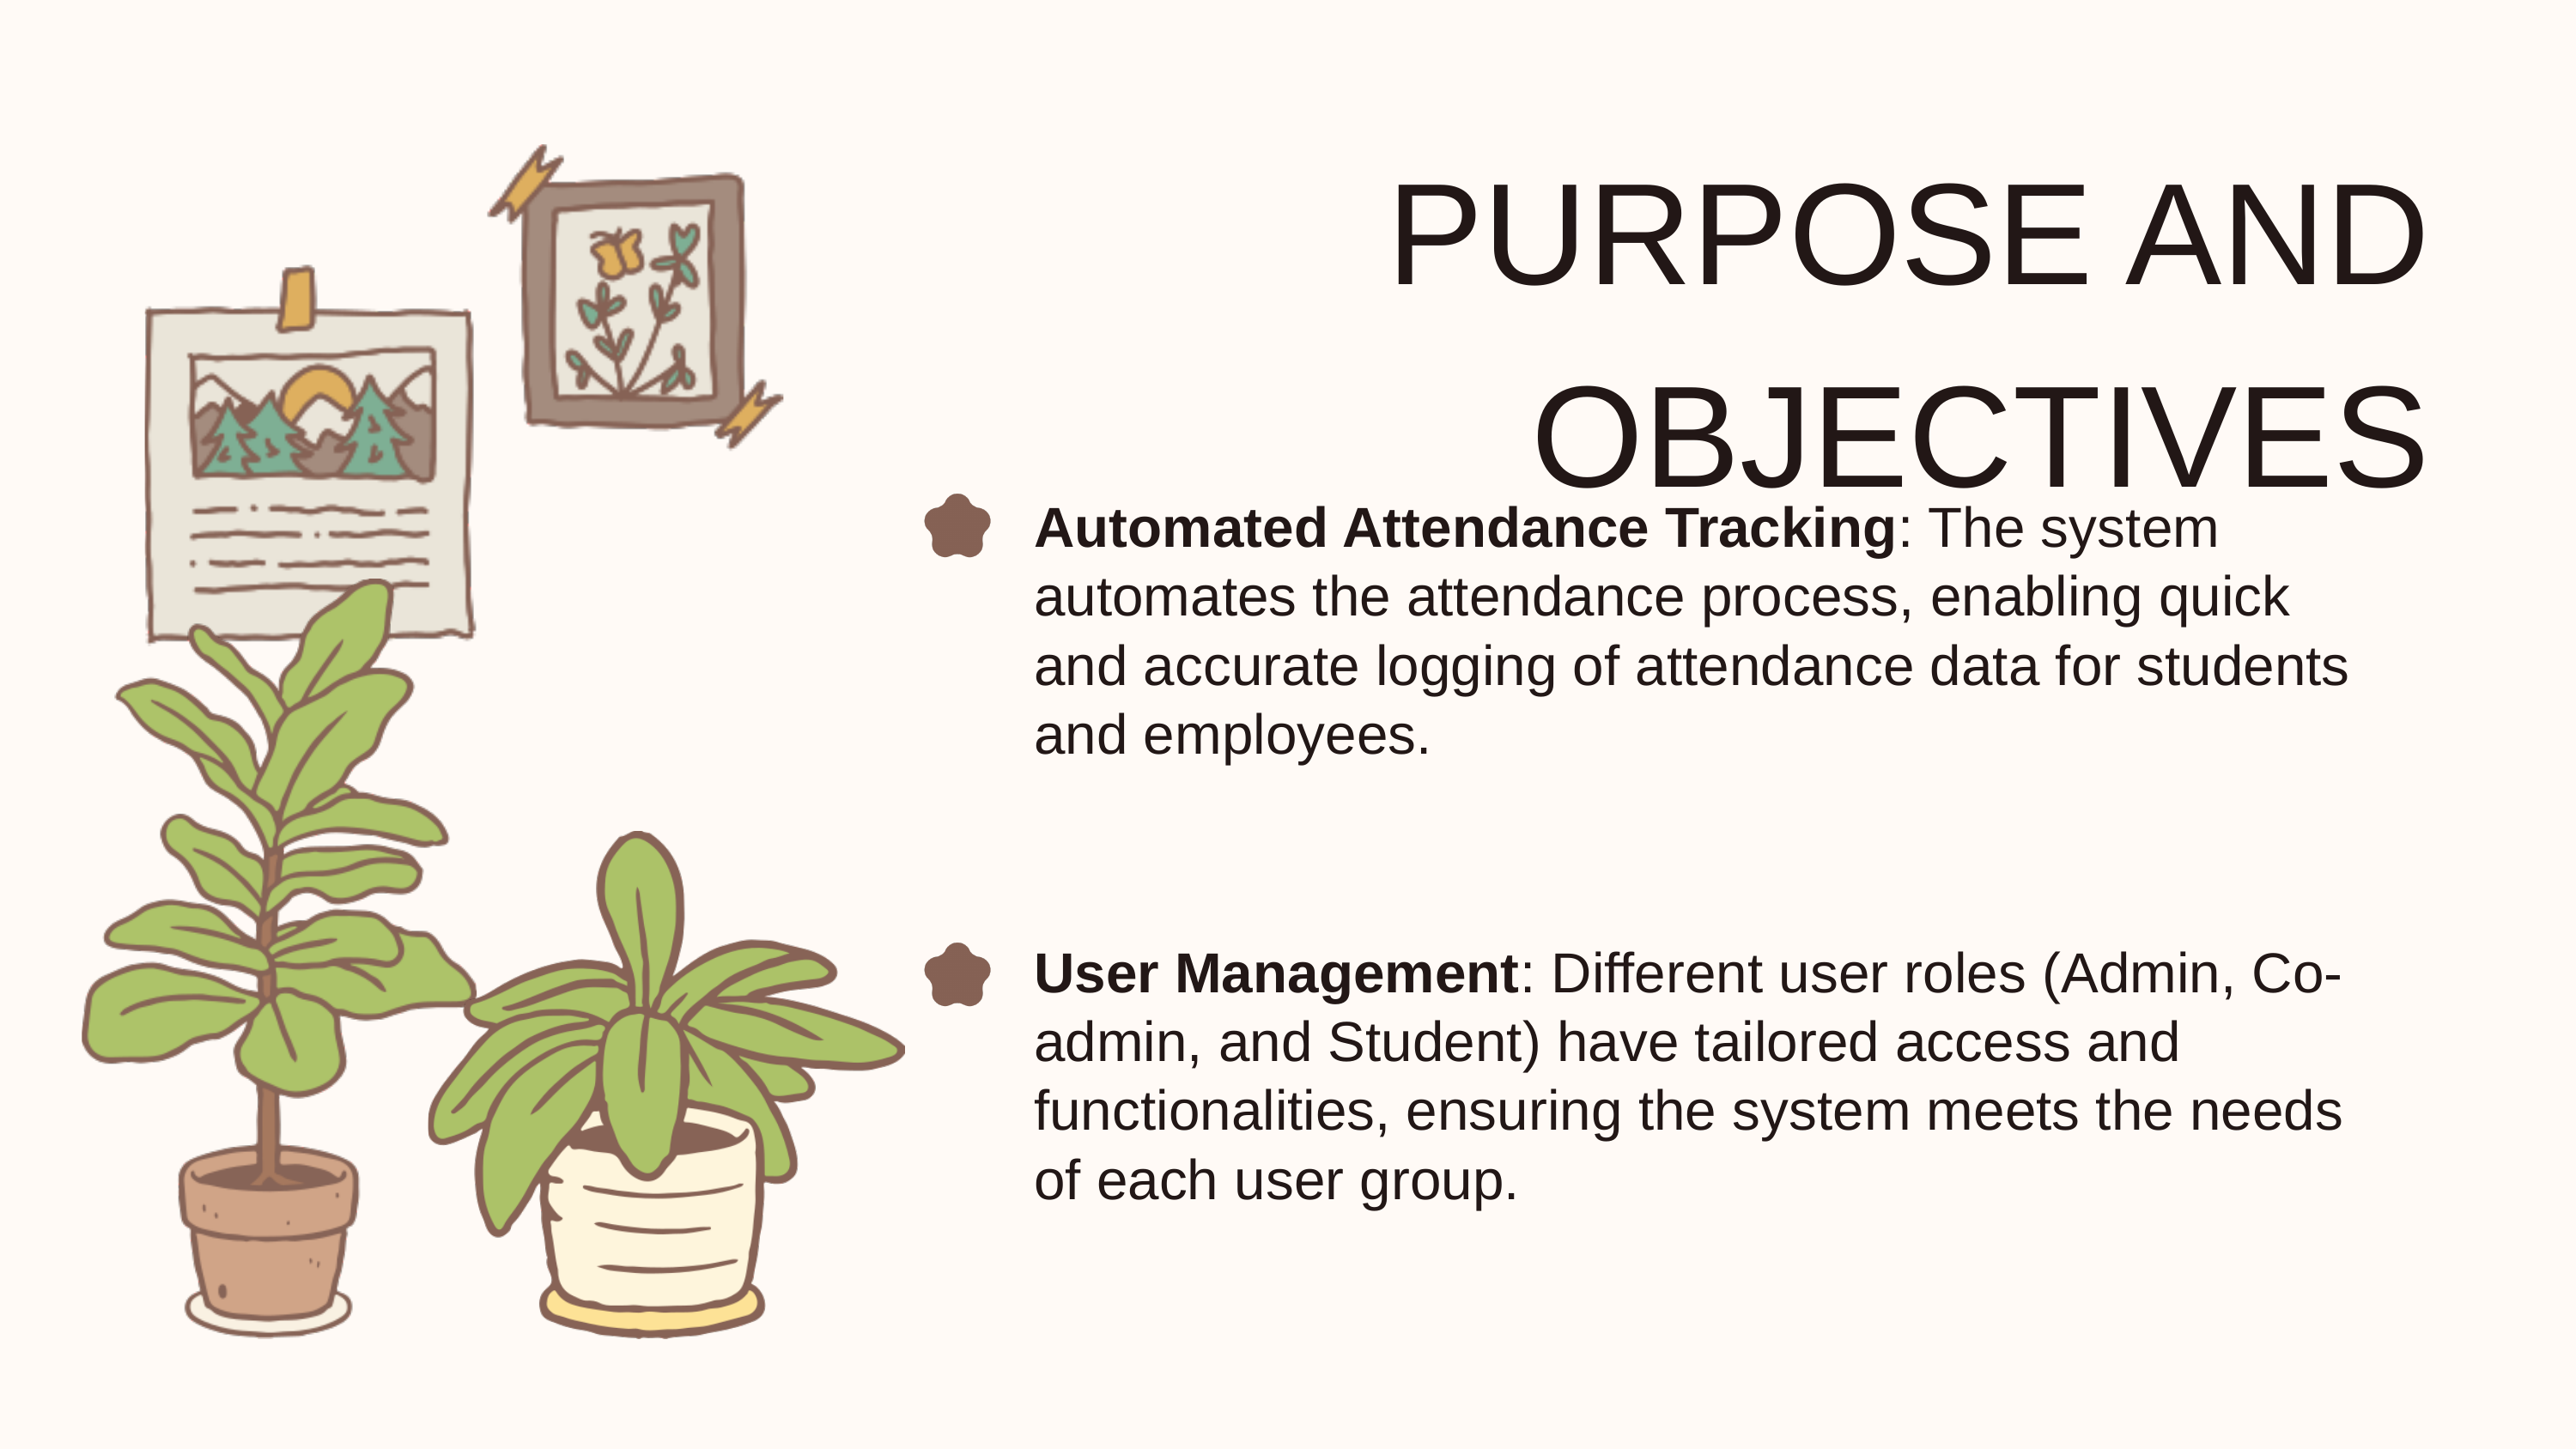

PURPOSE AND OBJECTIVES

Automated Attendance Tracking: The system automates the attendance process, enabling quick and accurate logging of attendance data for students and employees.

User Management: Different user roles (Admin, Co-admin, and Student) have tailored access and functionalities, ensuring the system meets the needs of each user group.